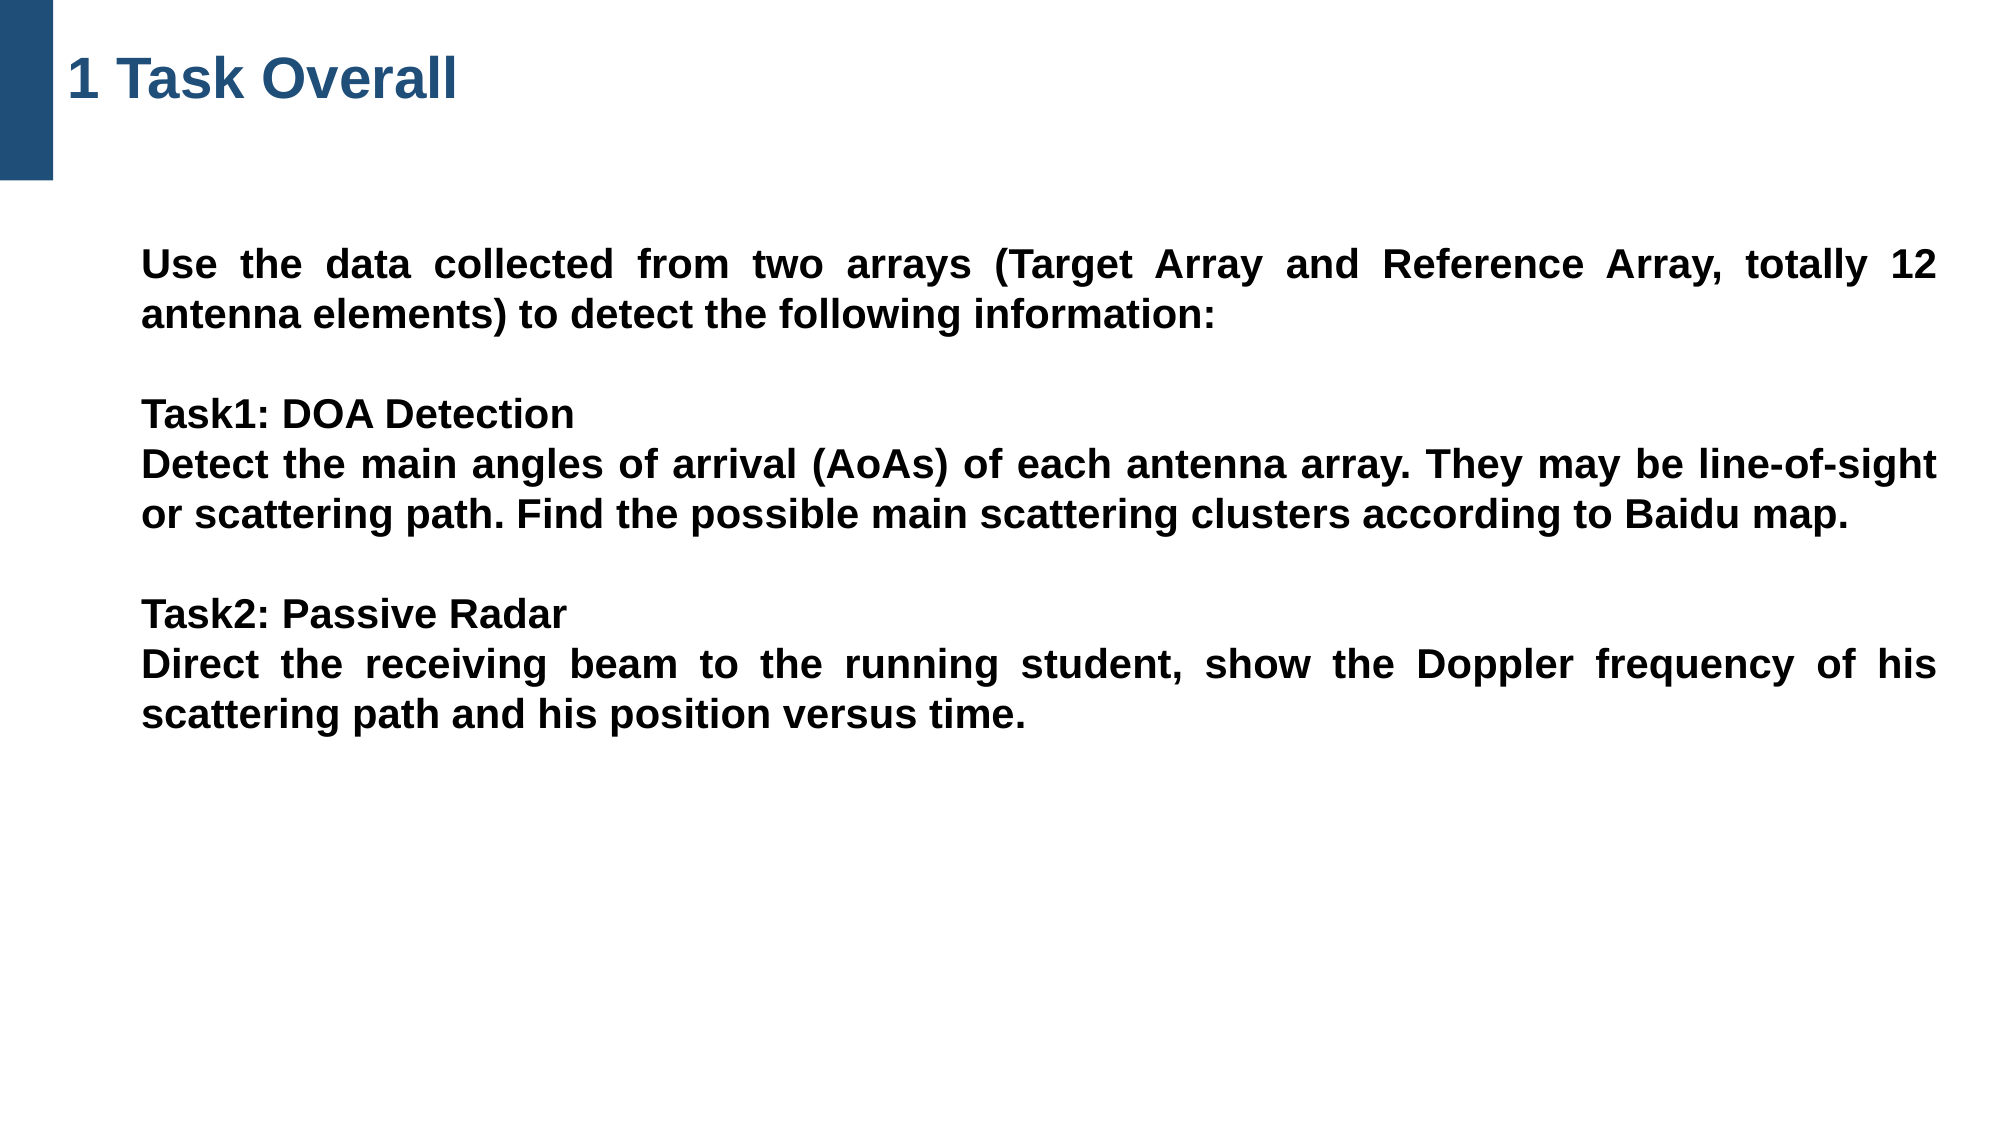

1 Task Overall

Use the data collected from two arrays (Target Array and Reference Array, totally 12 antenna elements) to detect the following information:

Task1: DOA Detection
Detect the main angles of arrival (AoAs) of each antenna array. They may be line-of-sight or scattering path. Find the possible main scattering clusters according to Baidu map.

Task2: Passive Radar
Direct the receiving beam to the running student, show the Doppler frequency of his scattering path and his position versus time.